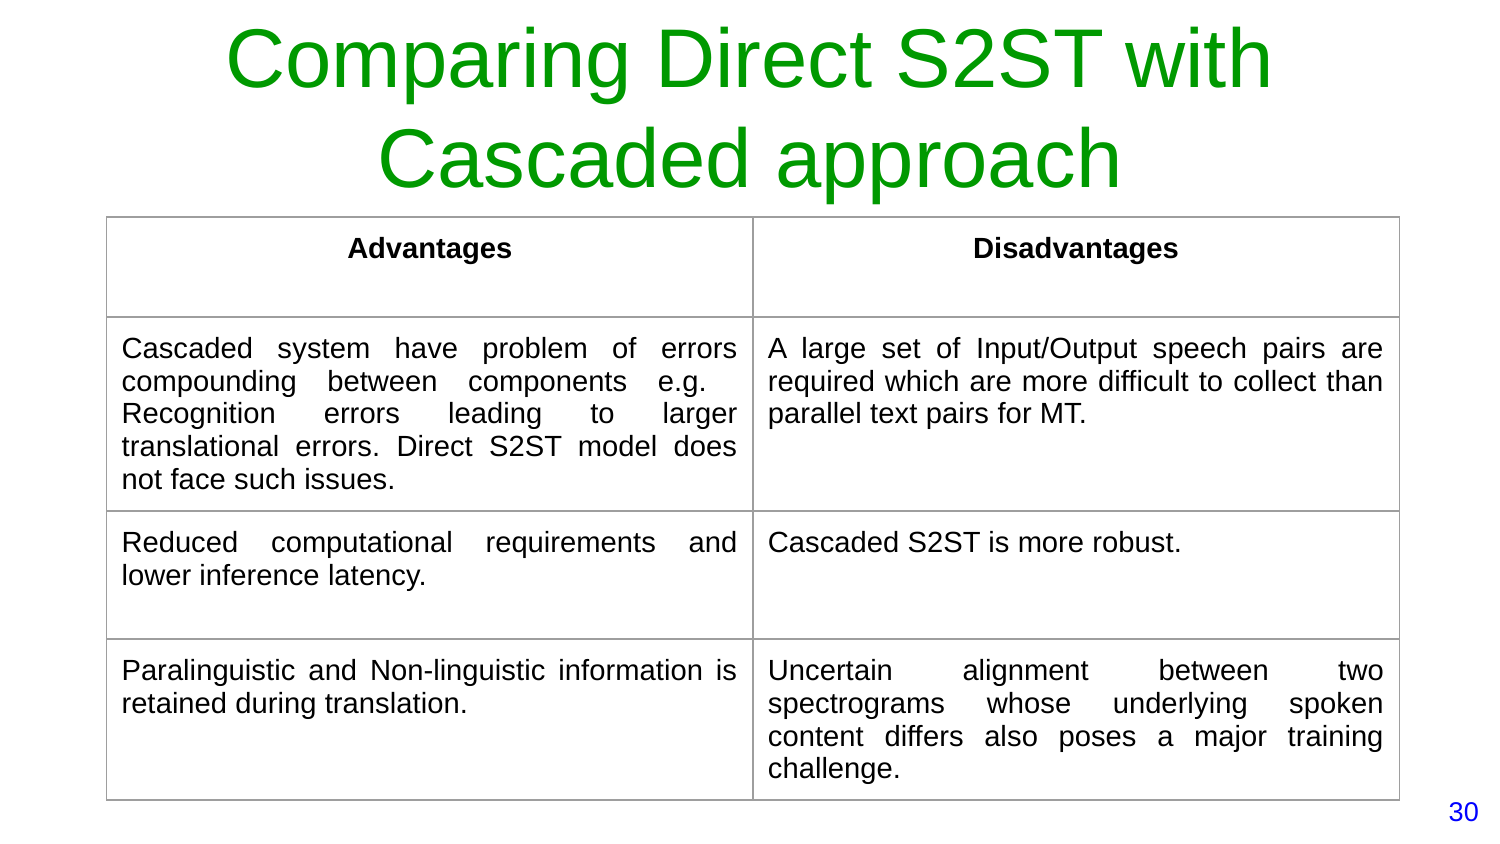

# Comparing Direct S2ST with Cascaded approach
| Advantages | Disadvantages |
| --- | --- |
| Cascaded system have problem of errors compounding between components e.g. Recognition errors leading to larger translational errors. Direct S2ST model does not face such issues. | A large set of Input/Output speech pairs are required which are more difficult to collect than parallel text pairs for MT. |
| Reduced computational requirements and lower inference latency. | Cascaded S2ST is more robust. |
| Paralinguistic and Non-linguistic information is retained during translation. | Uncertain alignment between two spectrograms whose underlying spoken content differs also poses a major training challenge. |
30